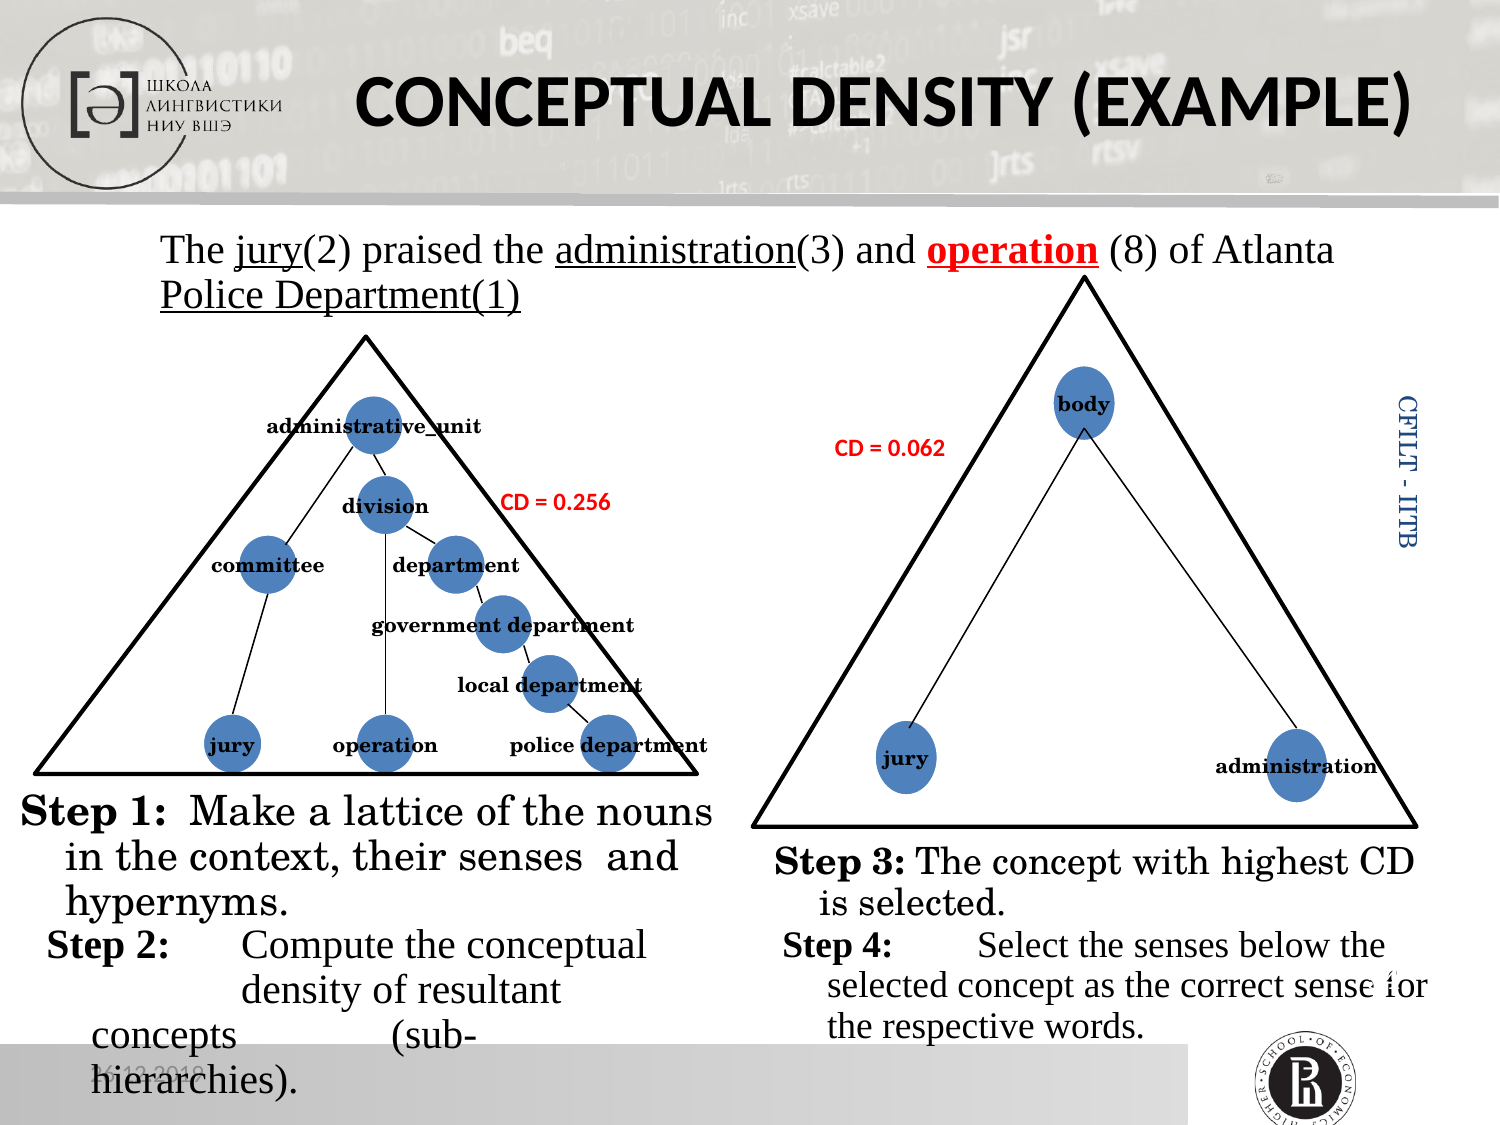

# CONCEPTUAL DENSITY (EXAMPLE)
	The jury(2) praised the administration(3) and operation (8) of Atlanta Police Department(1)

administrative_unit
division
CD = 0.256
committee
department
government department
local department
jury
operation
police department
body
CD = 0.062
CFILT - IITB
jury
administration
Step 1:  Make a lattice of the nouns in the context, their senses  and hypernyms.
Step 3: The concept with highest CD is selected.
Step 2: 	Compute the conceptual 	density of resultant concepts     	(sub-hierarchies).
Step 4: 	Select the senses below the selected concept as the correct sense for the respective words.
54
26.12.2019
54